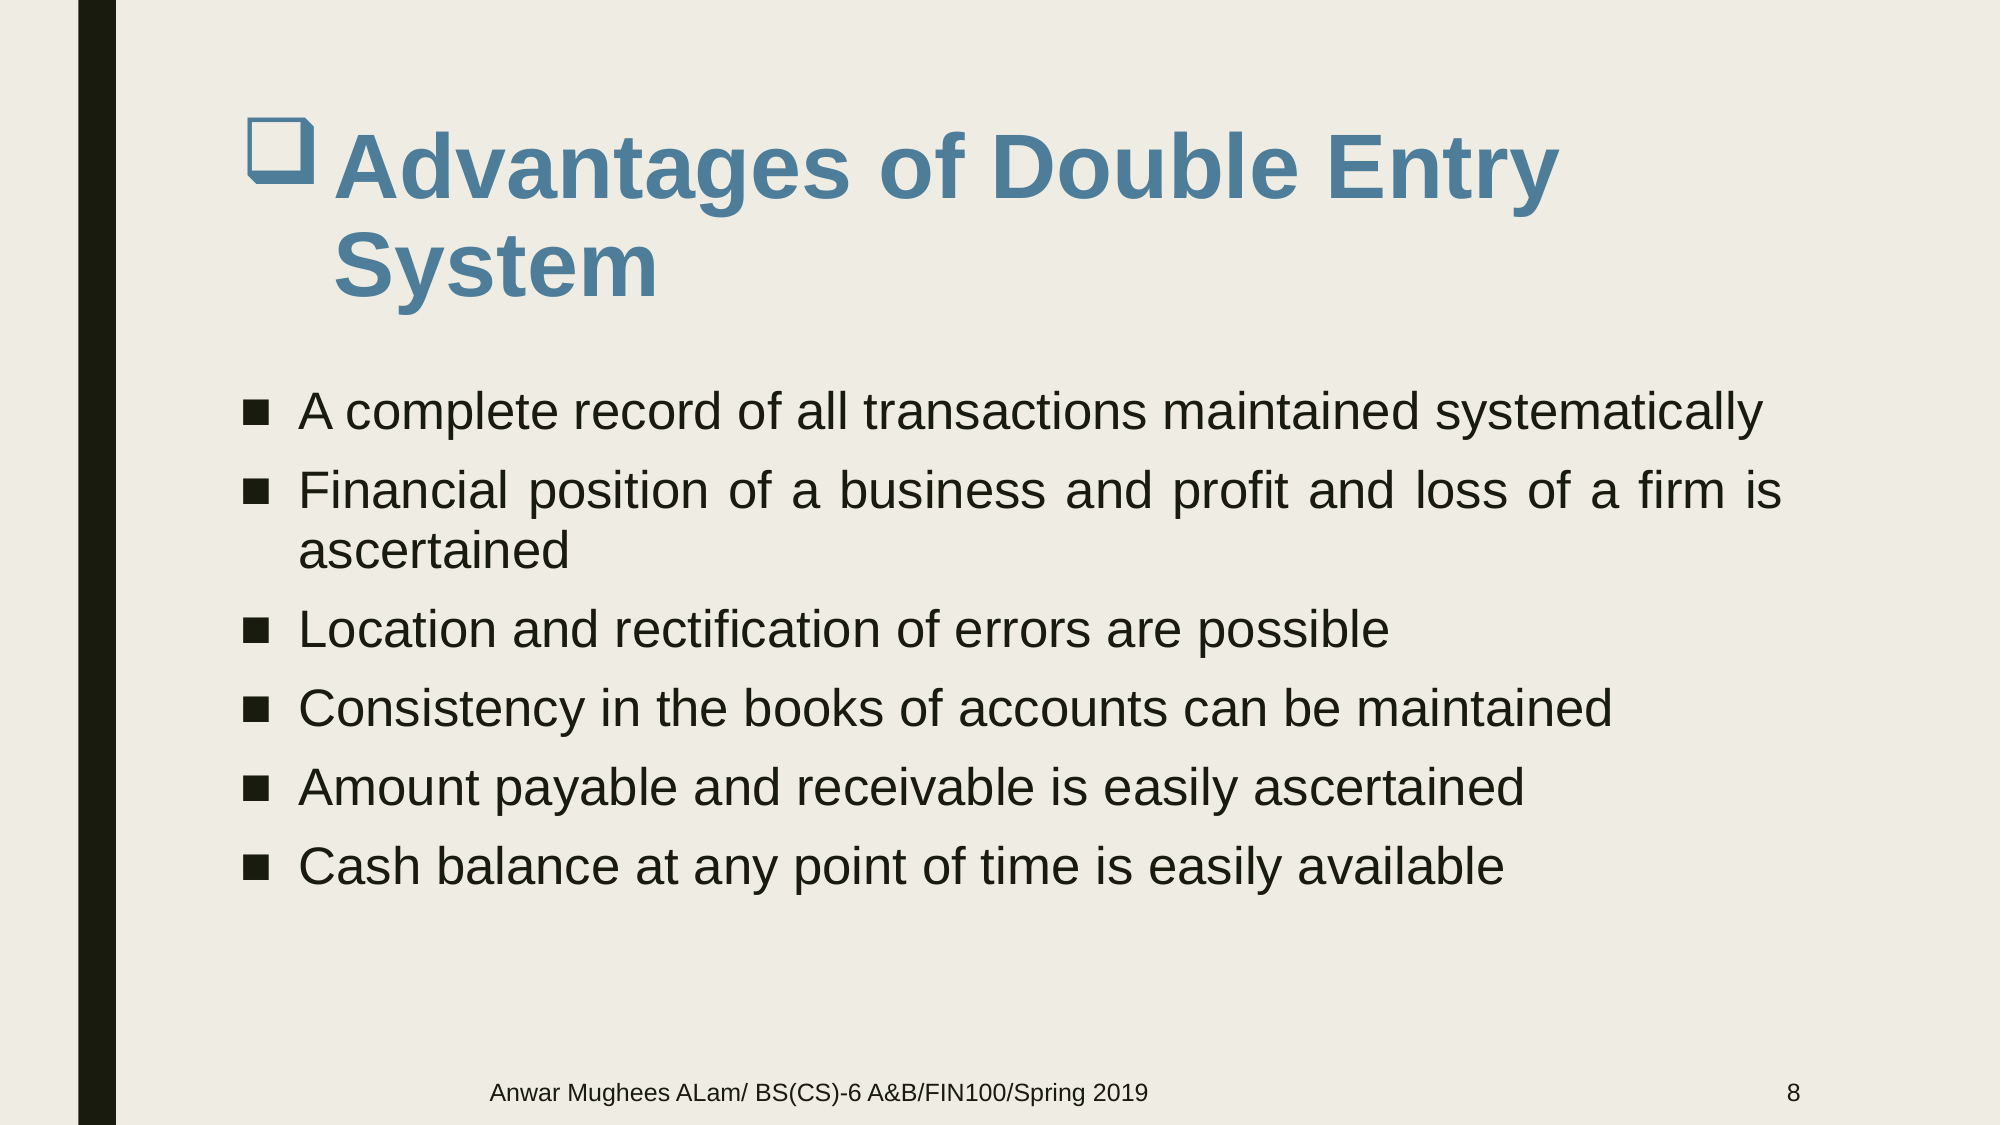

# Advantages of Double Entry System
A complete record of all transactions maintained systematically
Financial position of a business and profit and loss of a firm is ascertained
Location and rectification of errors are possible
Consistency in the books of accounts can be maintained
Amount payable and receivable is easily ascertained
Cash balance at any point of time is easily available

Anwar Mughees ALam/ BS(CS)-6 A&B/FIN100/Spring 2019
8